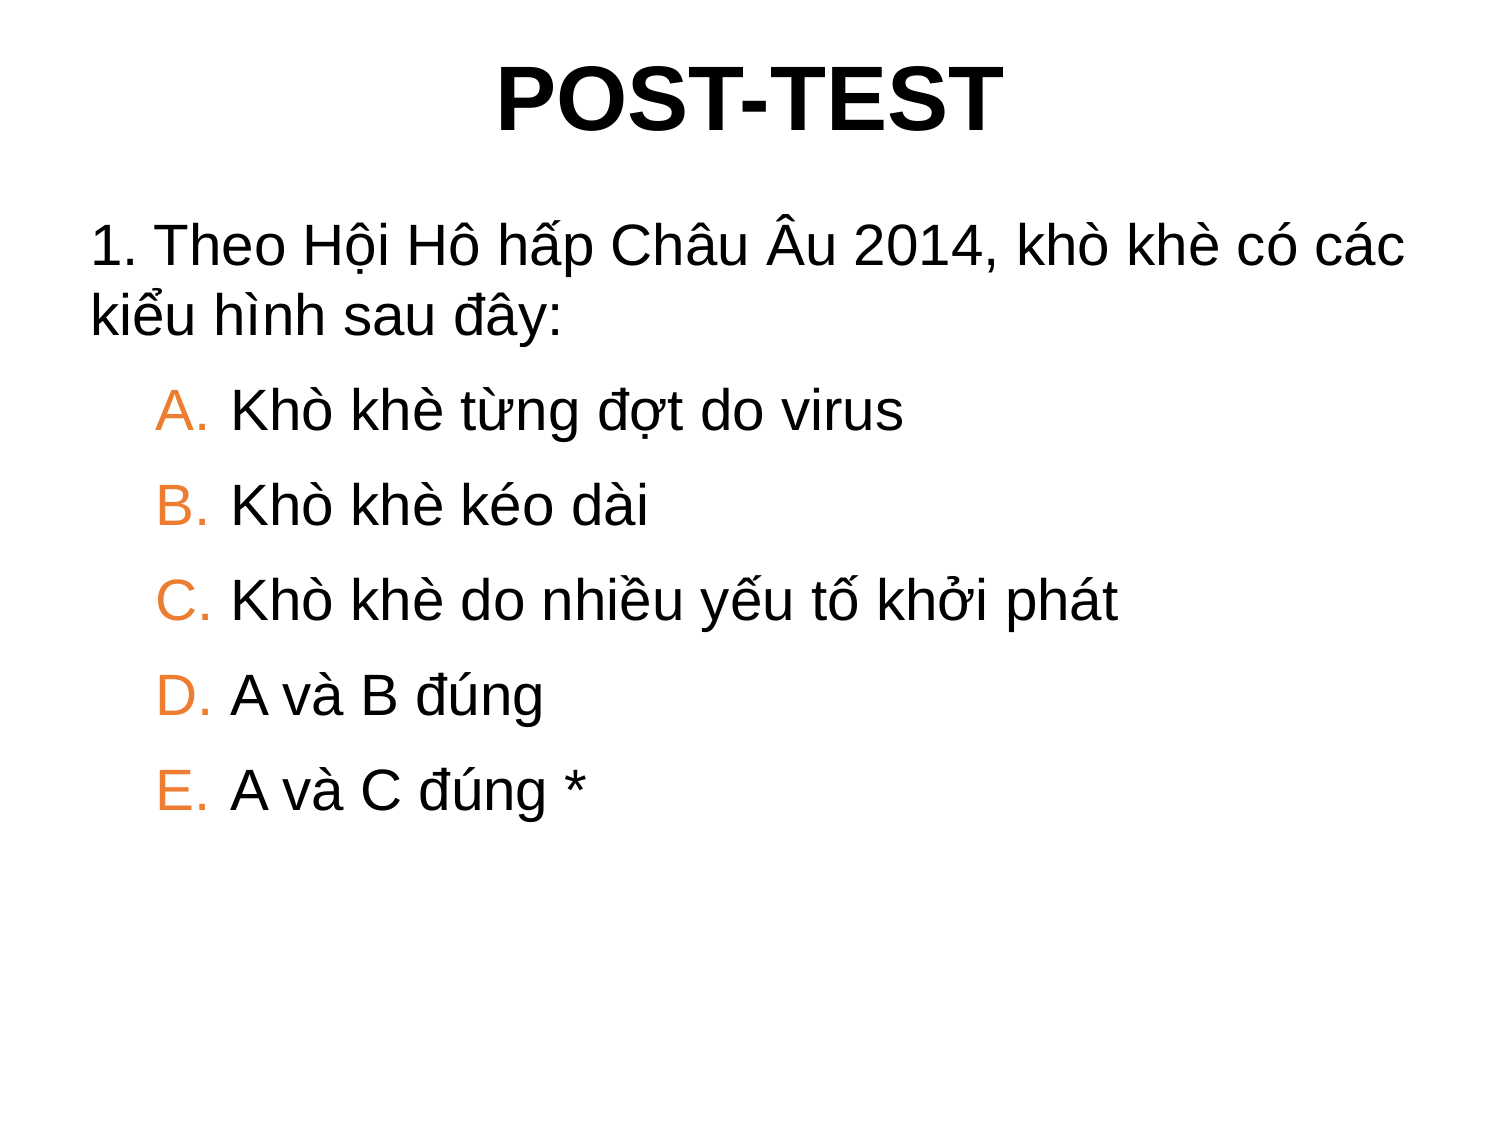

# POST-TEST
1. Theo Hội Hô hấp Châu Âu 2014, khò khè có các kiểu hình sau đây:
Khò khè từng đợt do virus
Khò khè kéo dài
Khò khè do nhiều yếu tố khởi phát
A và B đúng
A và C đúng *